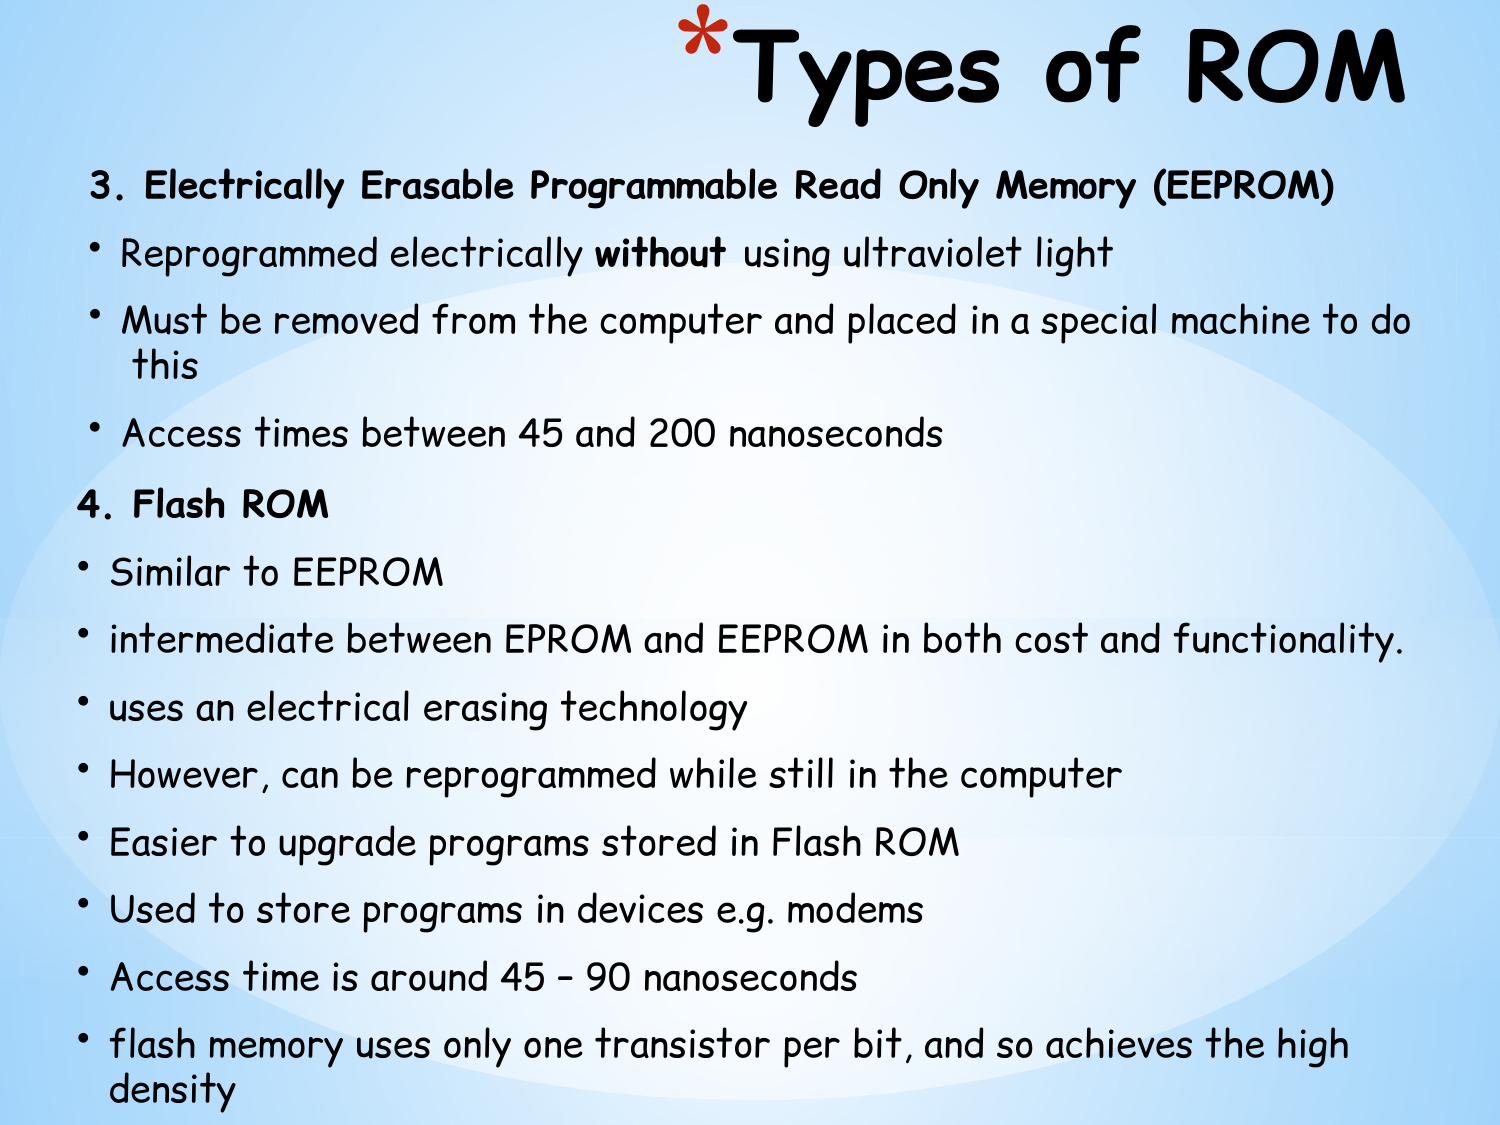

# Types of ROM
3. Electrically Erasable Programmable Read Only Memory (EEPROM)
Reprogrammed electrically without using ultraviolet light
Must be removed from the computer and placed in a special machine to do  this
Access times between 45 and 200 nanoseconds
4. Flash ROM
Similar to EEPROM
intermediate between EPROM and EEPROM in both cost and functionality.
uses an electrical erasing technology
However, can be reprogrammed while still in the computer
Easier to upgrade programs stored in Flash ROM
Used to store programs in devices e.g. modems
Access time is around 45 – 90 nanoseconds
flash memory uses only one transistor per bit, and so achieves the high density